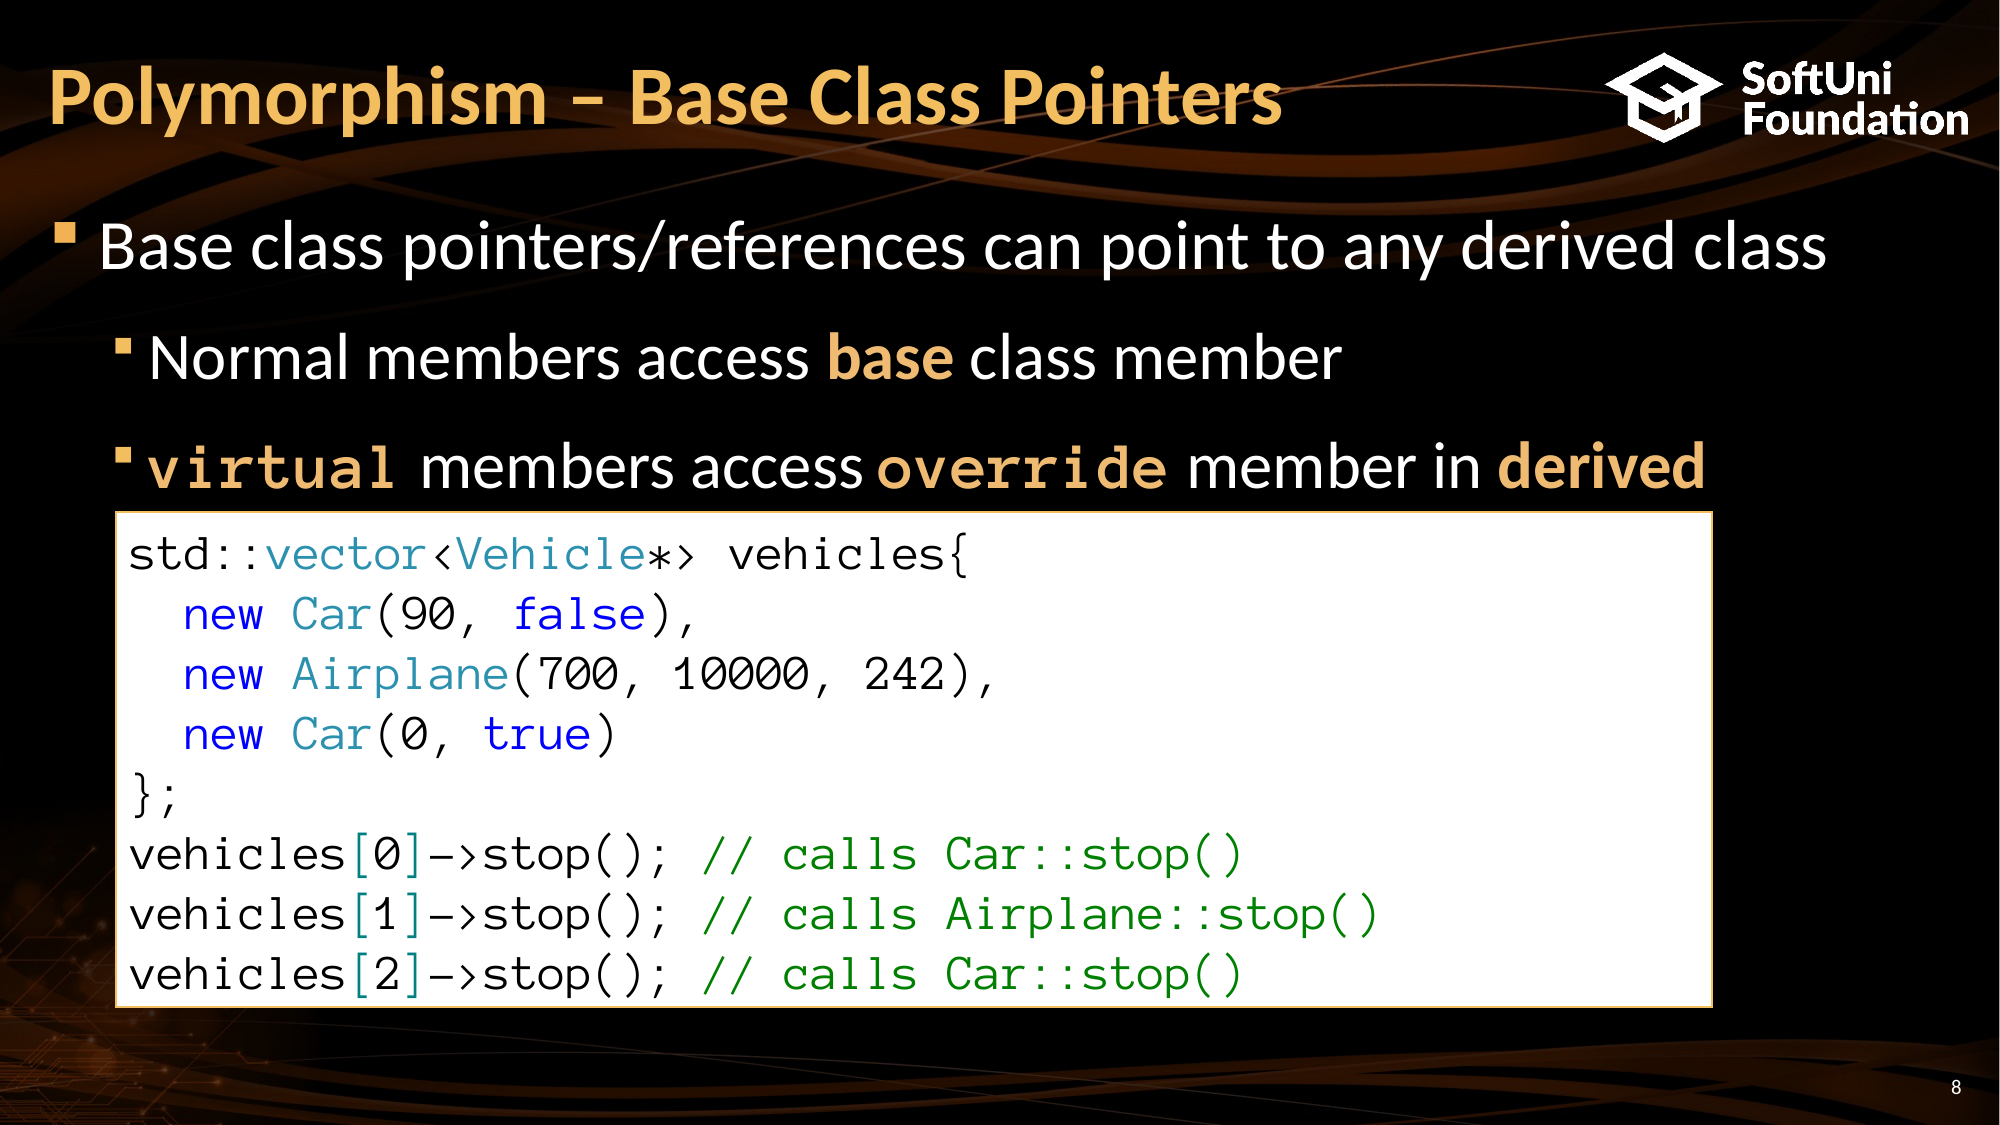

# Polymorphism – Base Class Pointers
Base class pointers/references can point to any derived class
Normal members access base class member
virtual members access override member in derived
std::vector<Vehicle*> vehicles{
  new Car(90, false),
  new Airplane(700, 10000, 242),
  new Car(0, true)
};
vehicles[0]->stop(); // calls Car::stop()
vehicles[1]->stop(); // calls Airplane::stop()
vehicles[2]->stop(); // calls Car::stop()
8